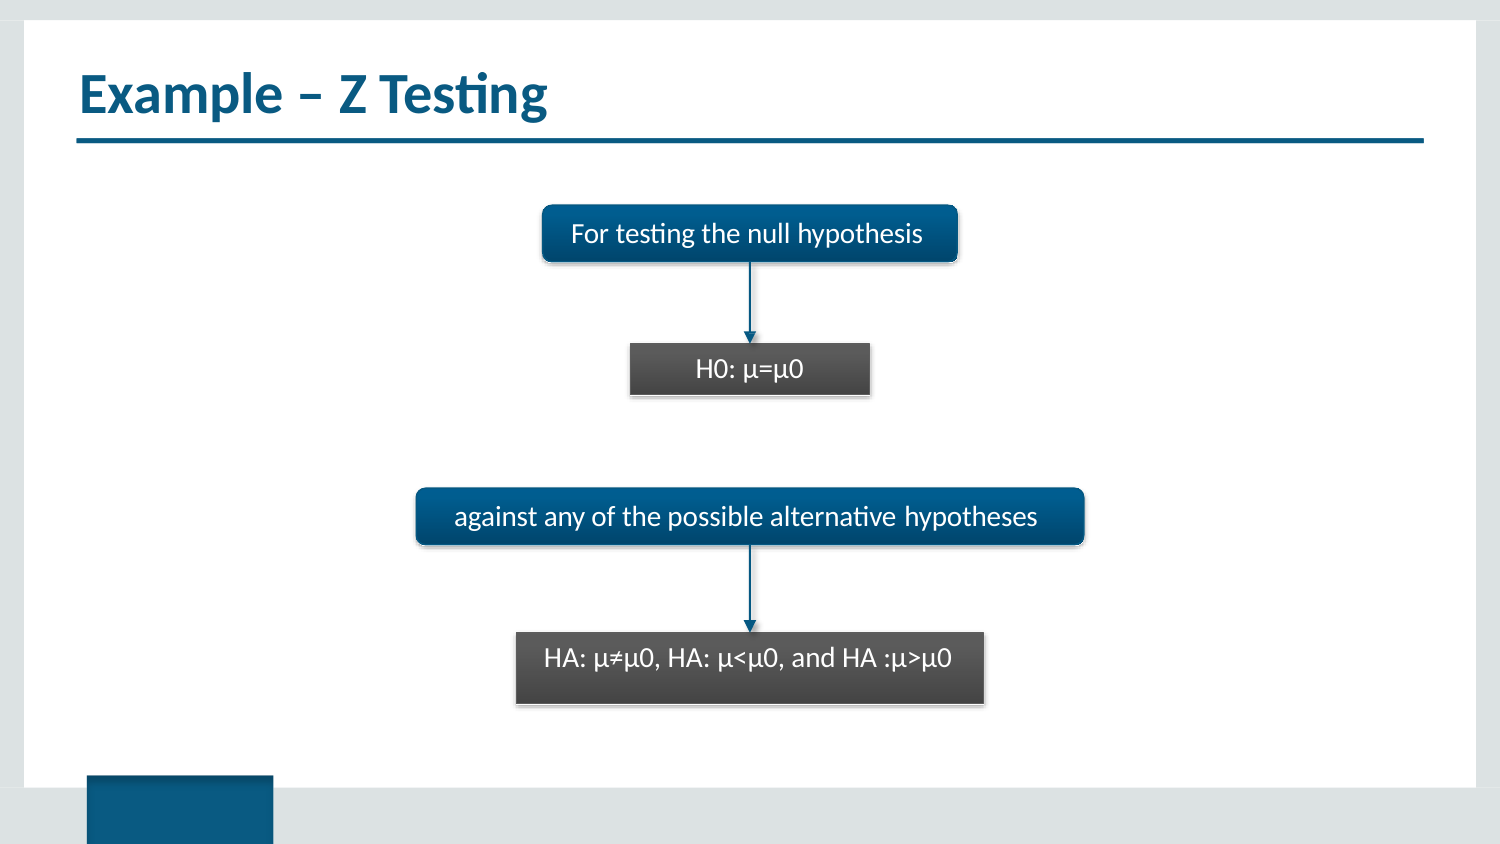

# Example – Z Testing

For testing the null hypothesis

H0: μ=μ0

against any of the possible alternative hypotheses

HA: μ≠μ0, HA: μ<μ0, and HA :μ>μ0